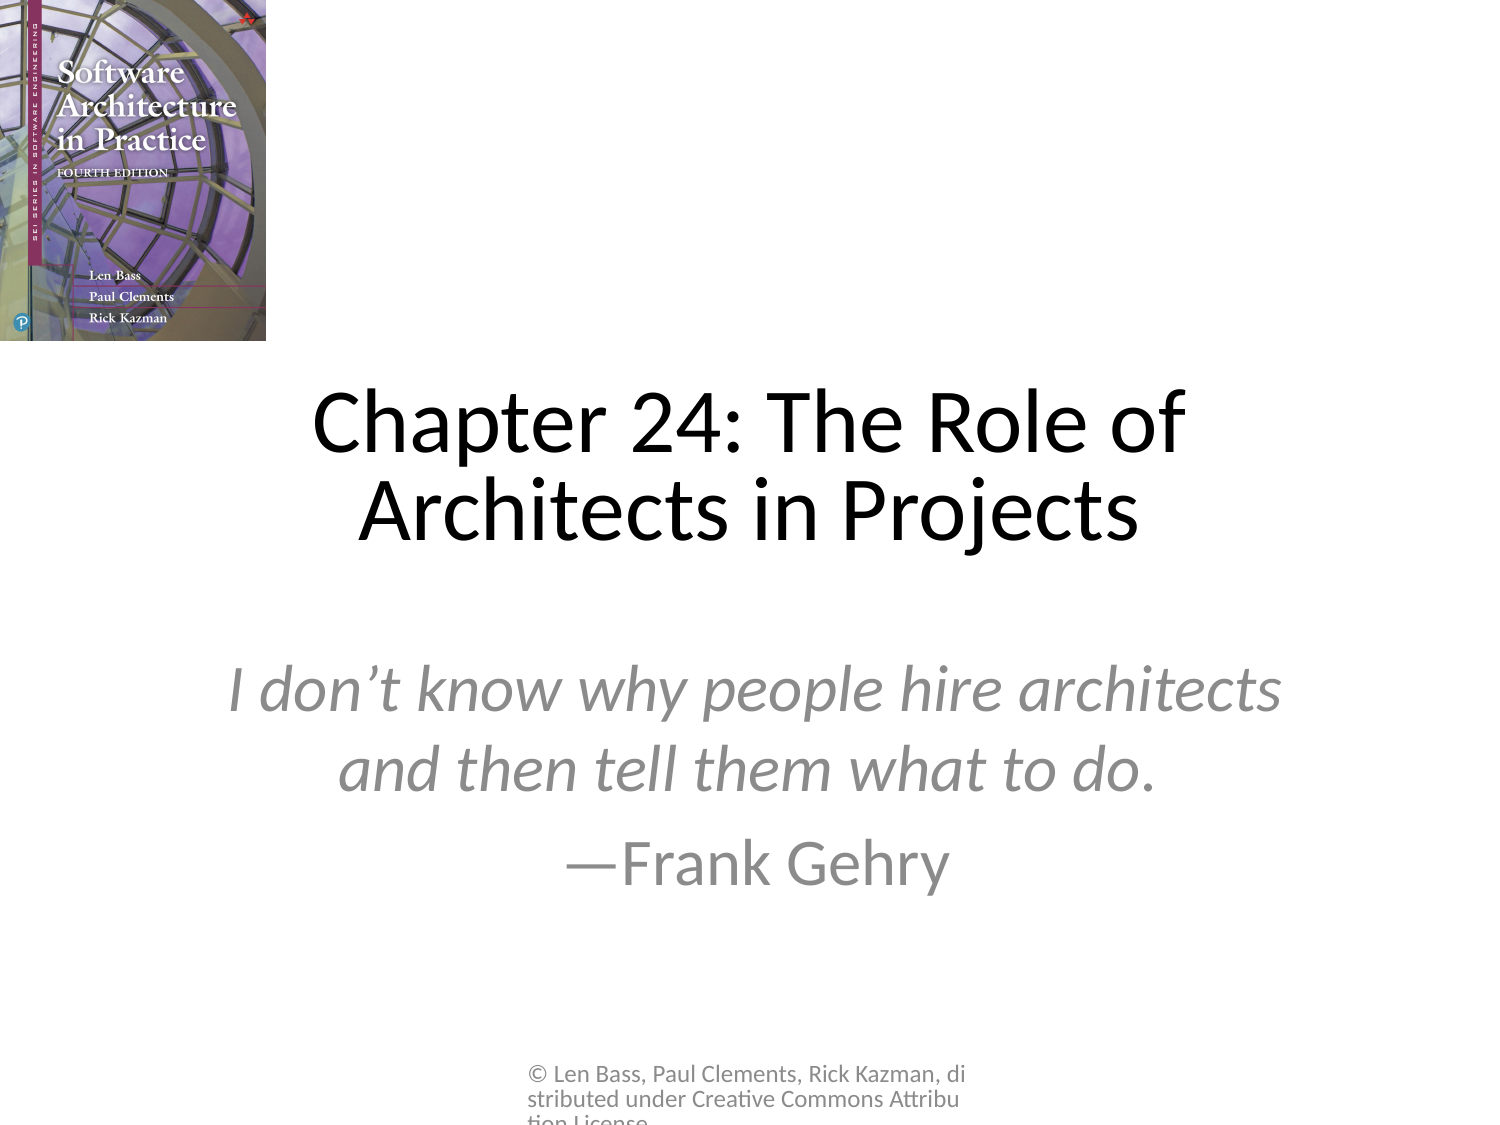

# Chapter 24: The Role of Architects in Projects
I don’t know why people hire architects and then tell them what to do.
—Frank Gehry
© Len Bass, Paul Clements, Rick Kazman, distributed under Creative Commons Attribution License